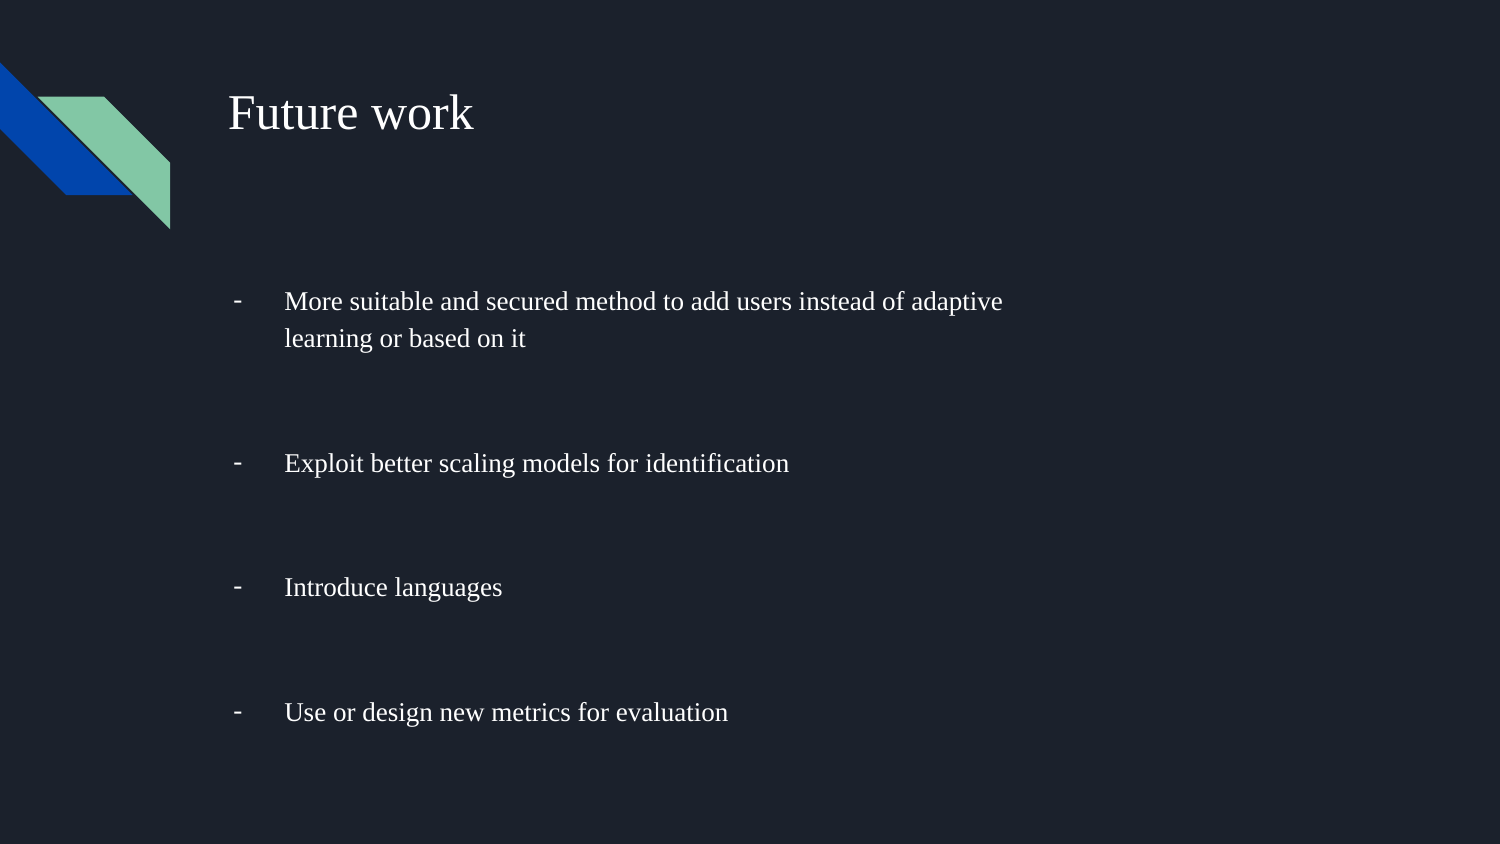

# Future work
More suitable and secured method to add users instead of adaptive learning or based on it

Exploit better scaling models for identification

Introduce languages

Use or design new metrics for evaluation